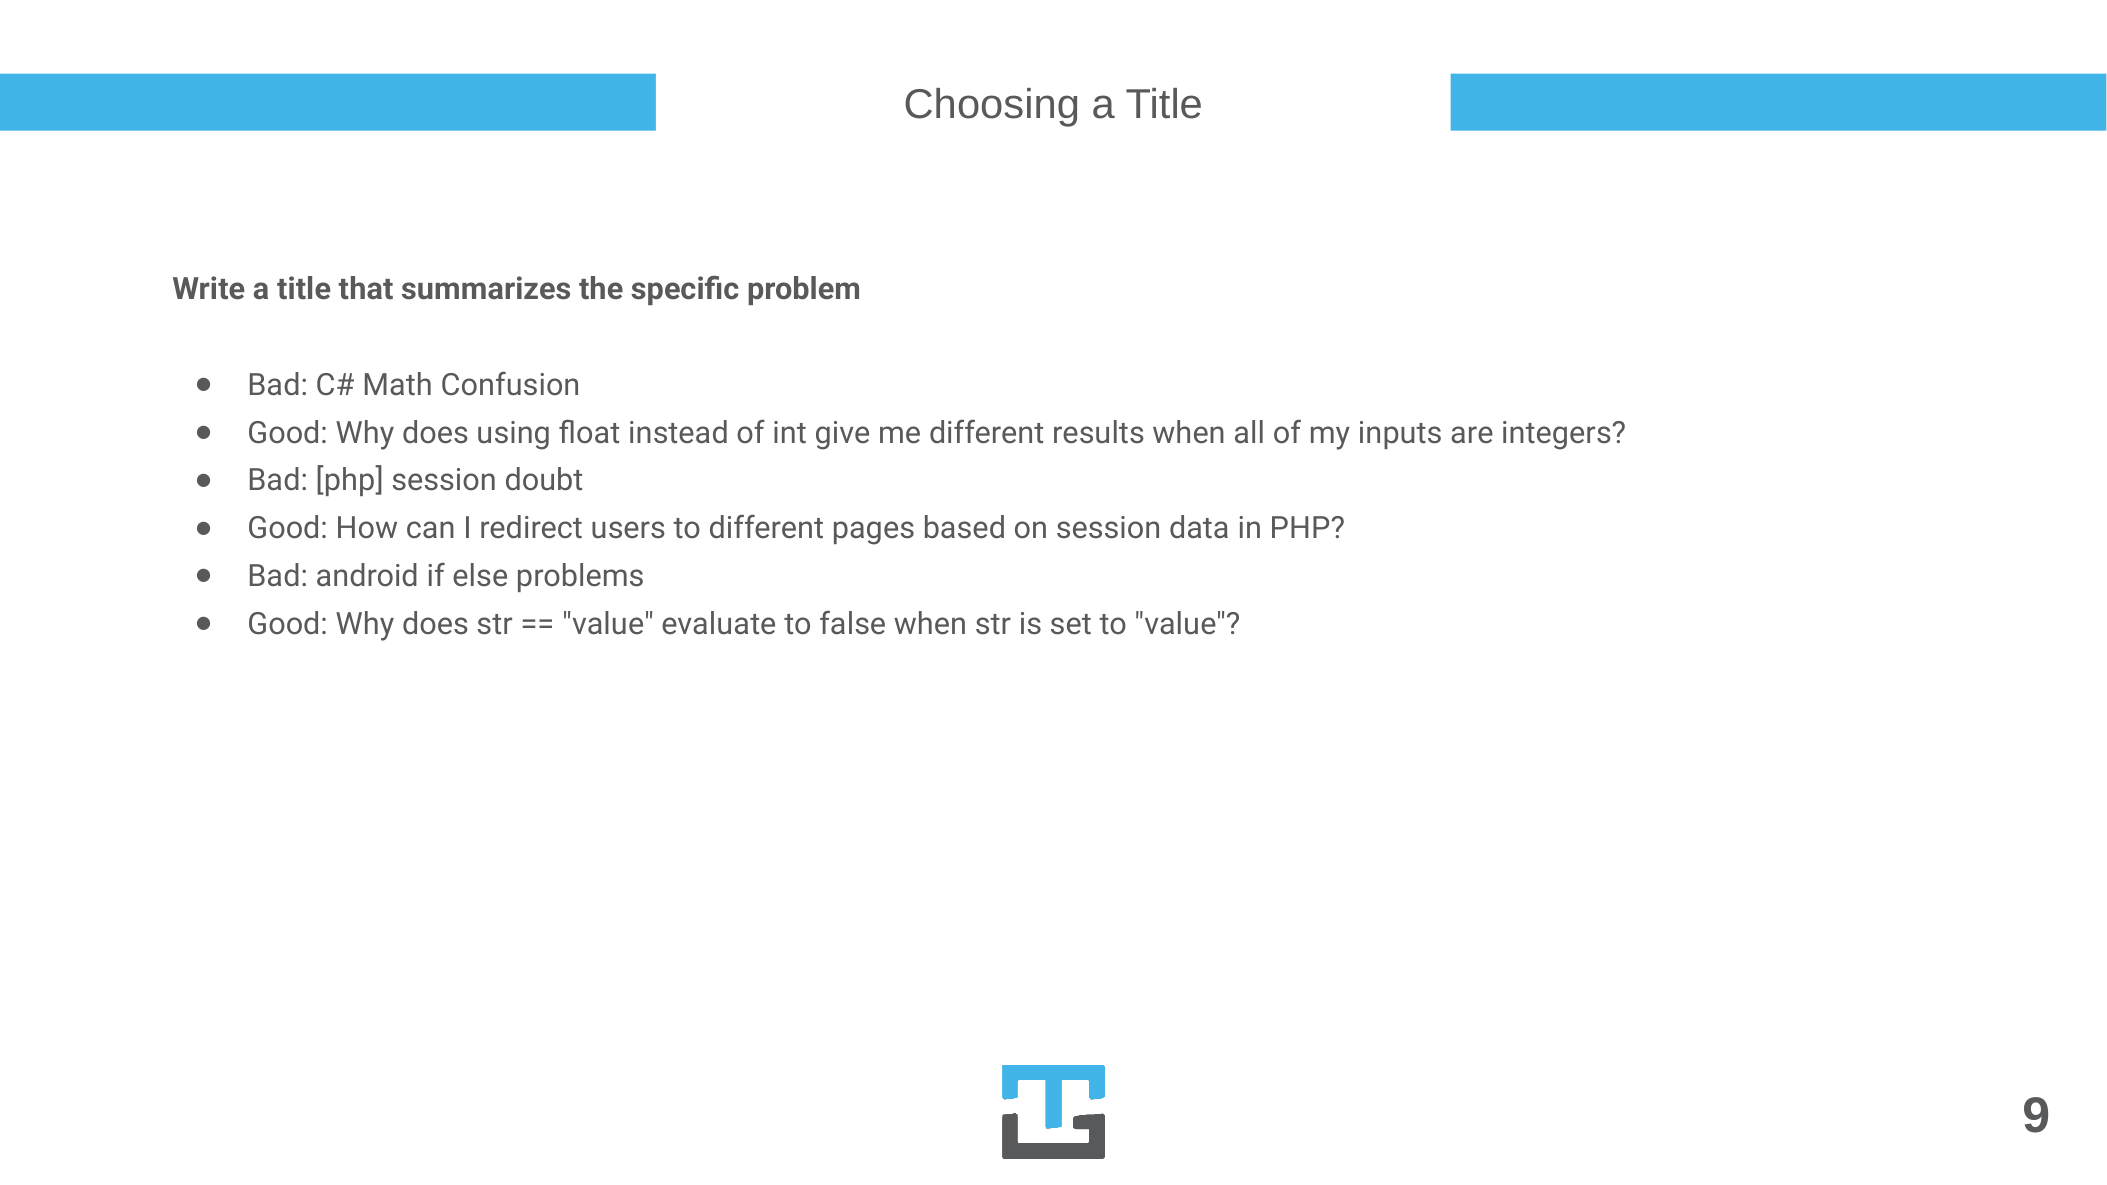

# Choosing a Title
Write a title that summarizes the specific problem

Bad: C# Math Confusion
Good: Why does using float instead of int give me different results when all of my inputs are integers?
Bad: [php] session doubt
Good: How can I redirect users to different pages based on session data in PHP?
Bad: android if else problems
Good: Why does str == "value" evaluate to false when str is set to "value"?